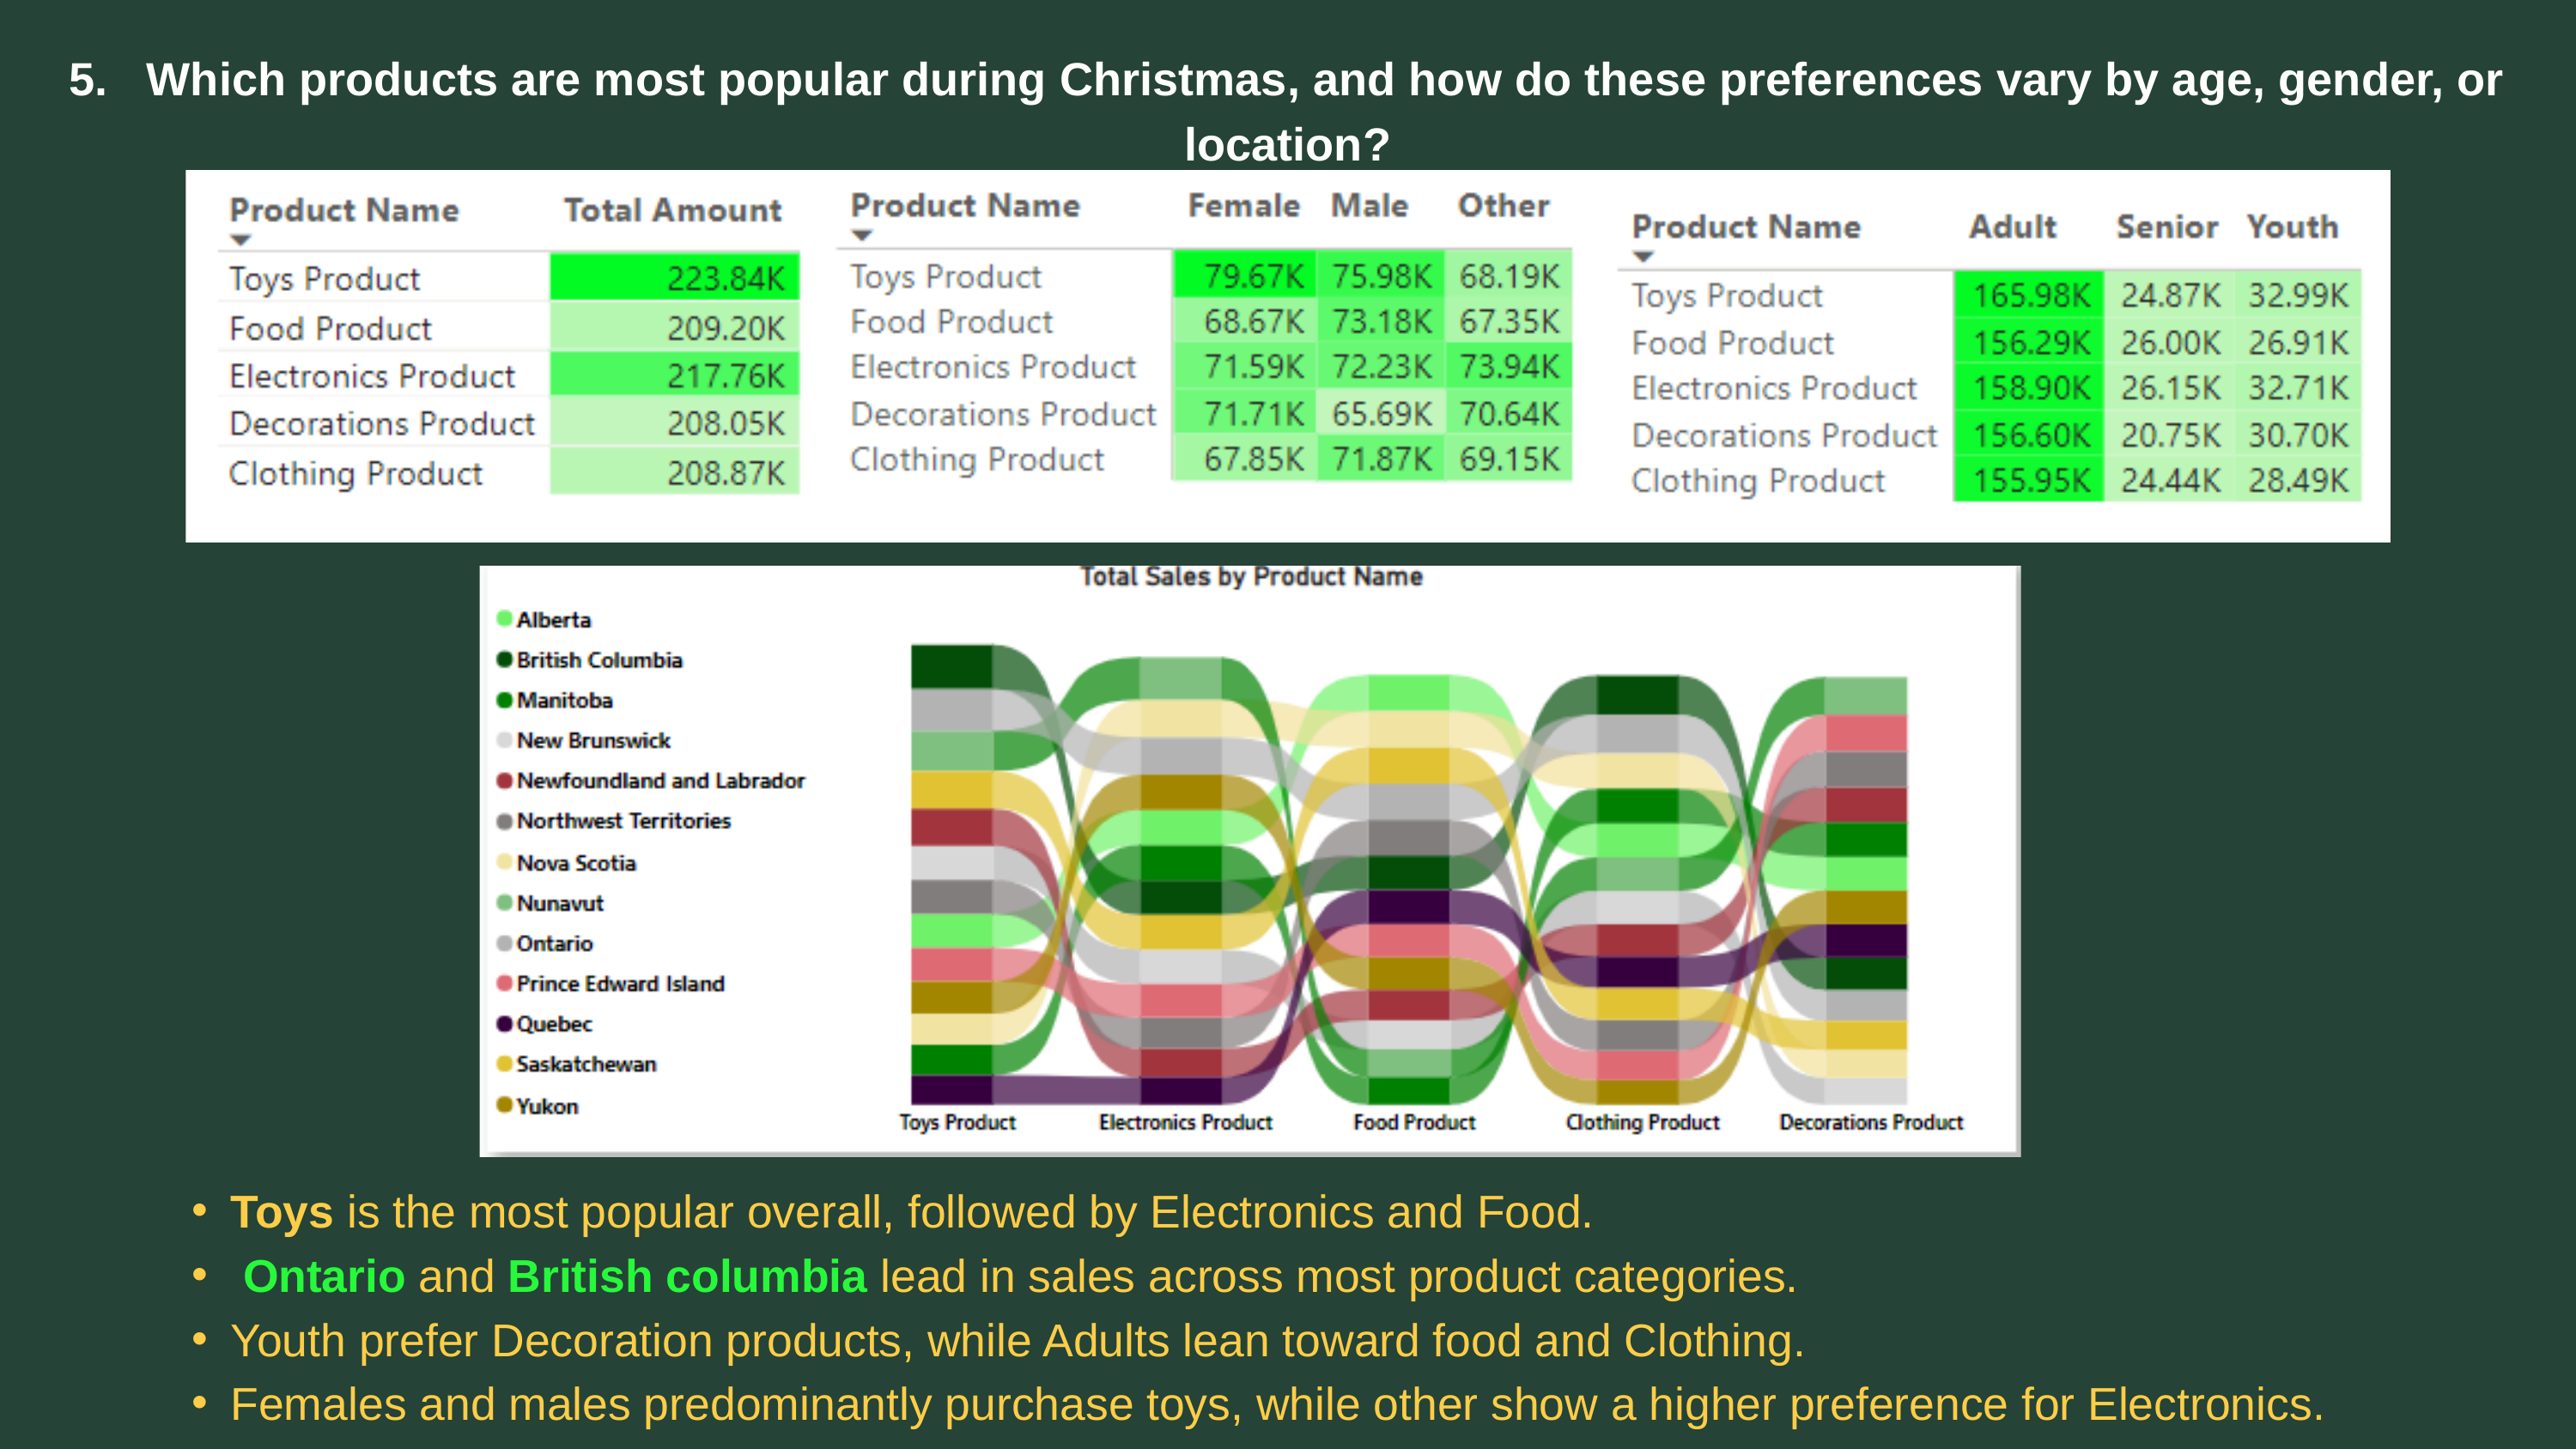

5.   Which products are most popular during Christmas, and how do these preferences vary by age, gender, or location?

Toys is the most popular overall, followed by Electronics and Food.
 Ontario and British columbia lead in sales across most product categories.
Youth prefer Decoration products, while Adults lean toward food and Clothing.
Females and males predominantly purchase toys, while other show a higher preference for Electronics.